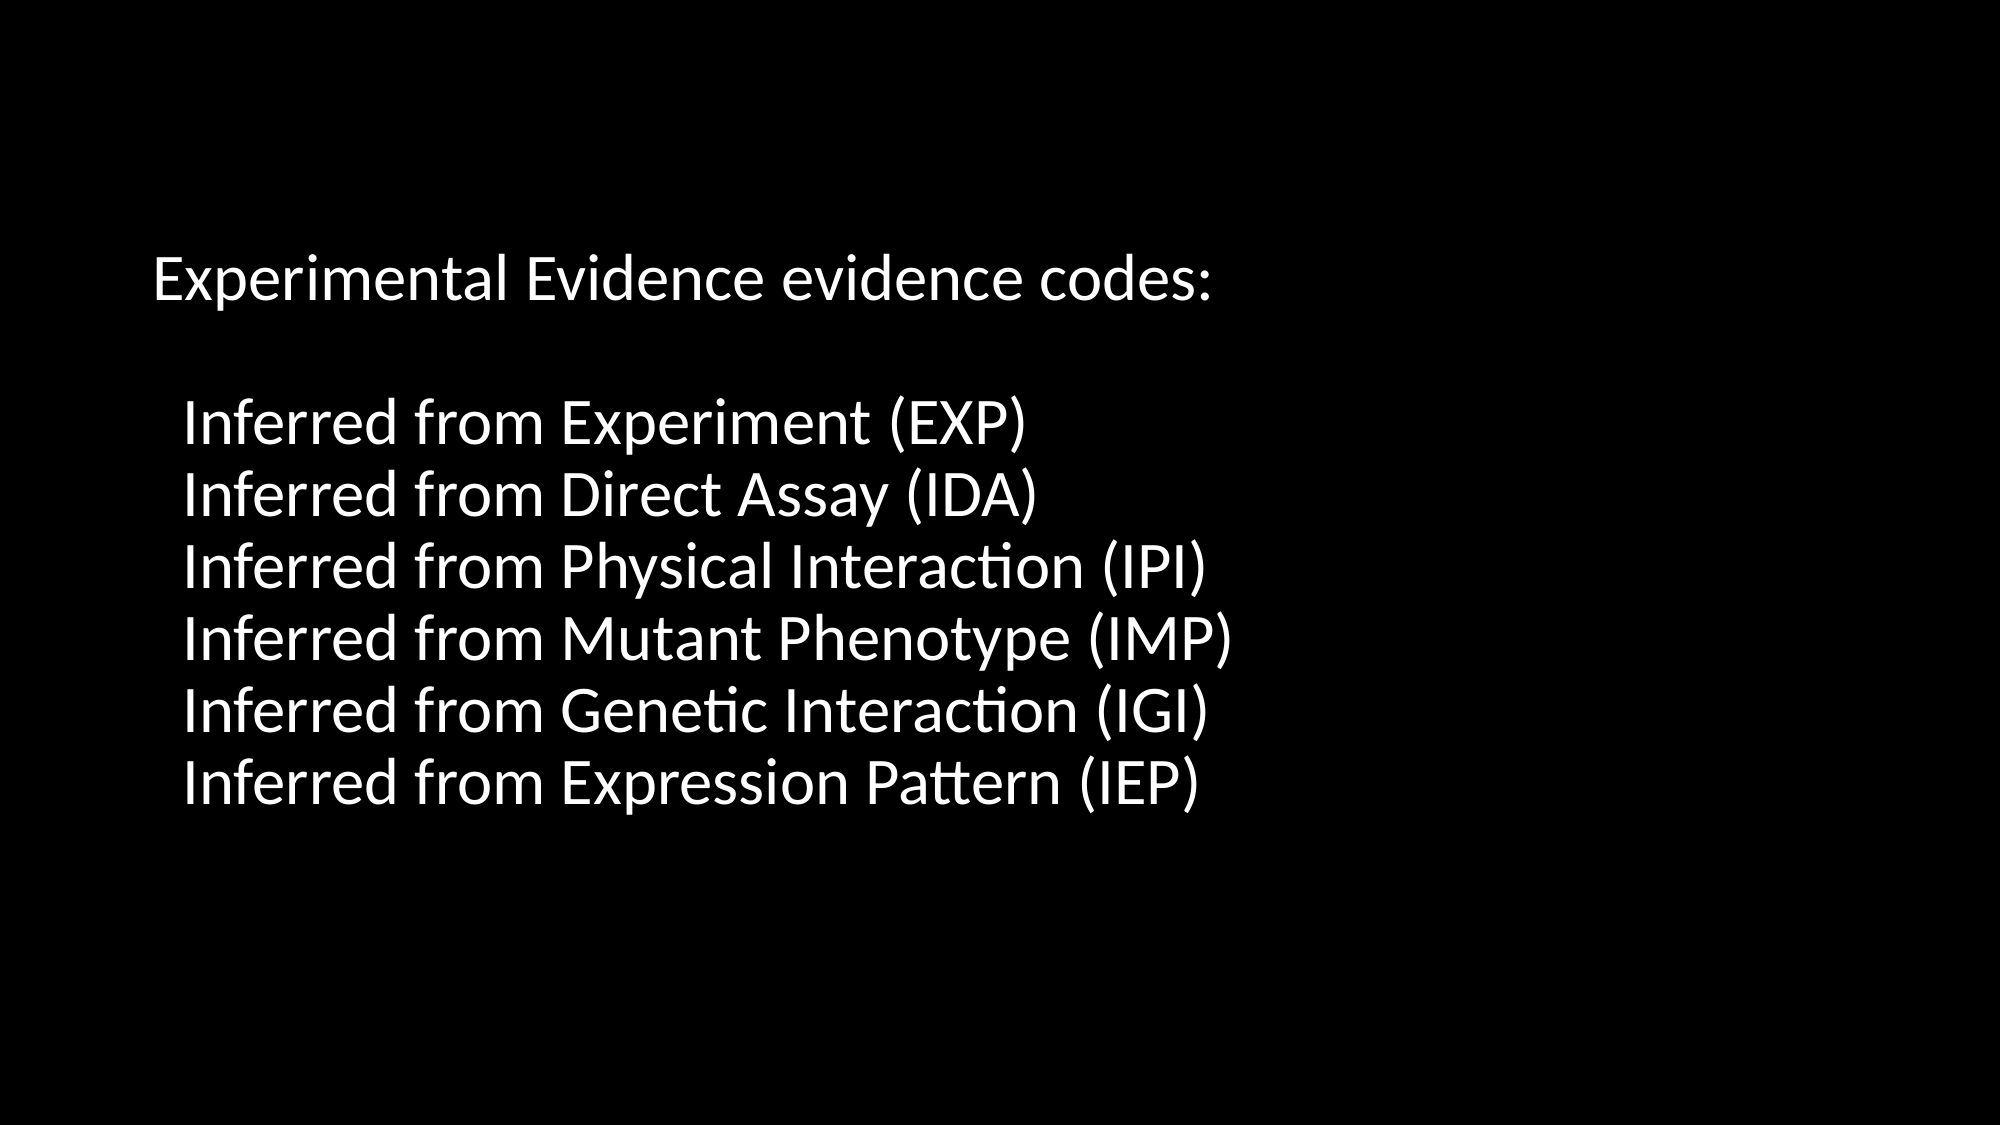

# Experimental Evidence evidence codes: Inferred from Experiment (EXP) Inferred from Direct Assay (IDA) Inferred from Physical Interaction (IPI) Inferred from Mutant Phenotype (IMP) Inferred from Genetic Interaction (IGI) Inferred from Expression Pattern (IEP)